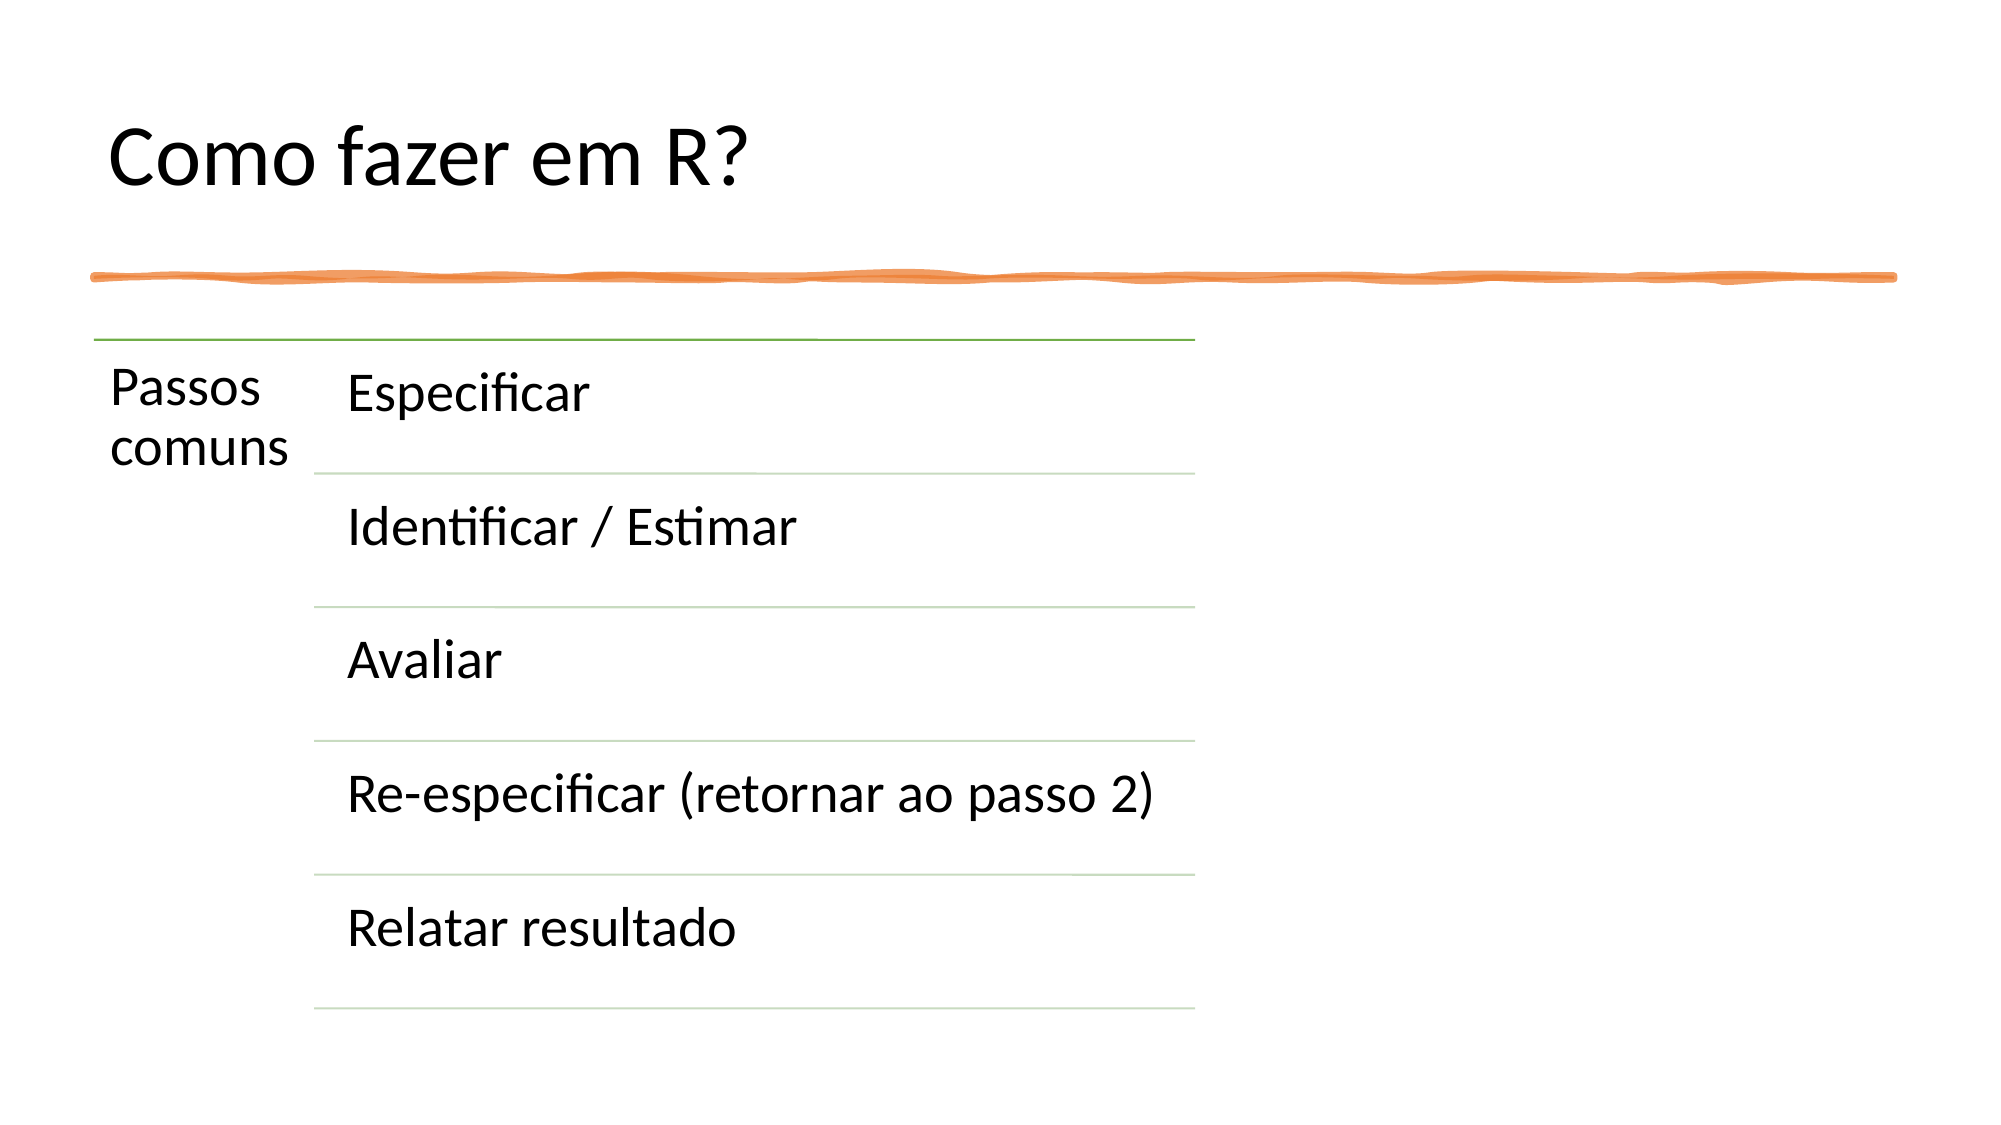

# Como fazer em R?

Passos comuns
Especificar
Identificar / Estimar
Avaliar
Re-especificar (retornar ao passo 2)
Relatar resultado